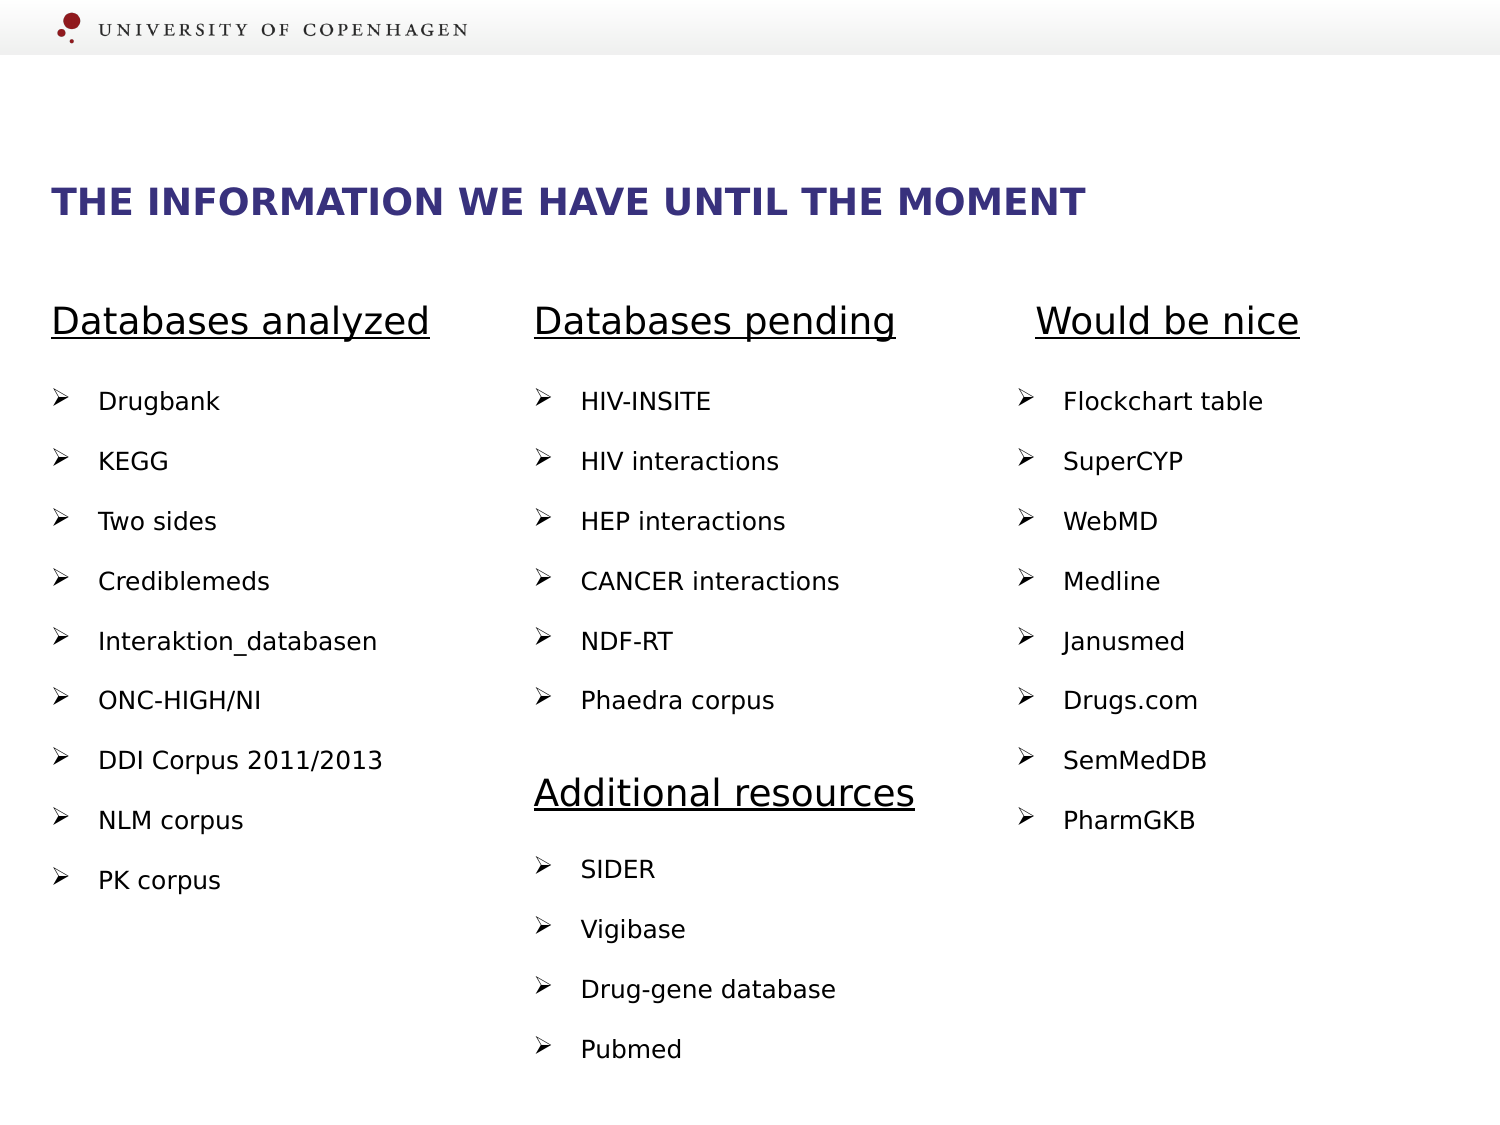

# The information we have until the moment
Databases analyzed
Databases pending
Would be nice
Drugbank

KEGG

Two sides

Crediblemeds

Interaktion_databasen

ONC-HIGH/NI

DDI Corpus 2011/2013

NLM corpus

PK corpus

HIV-INSITE

HIV interactions

HEP interactions

CANCER interactions

NDF-RT

Phaedra corpus

Flockchart table

SuperCYP

WebMD

Medline

Janusmed

Drugs.com

SemMedDB

PharmGKB

Additional resources
SIDER

Vigibase

Drug-gene database

Pubmed